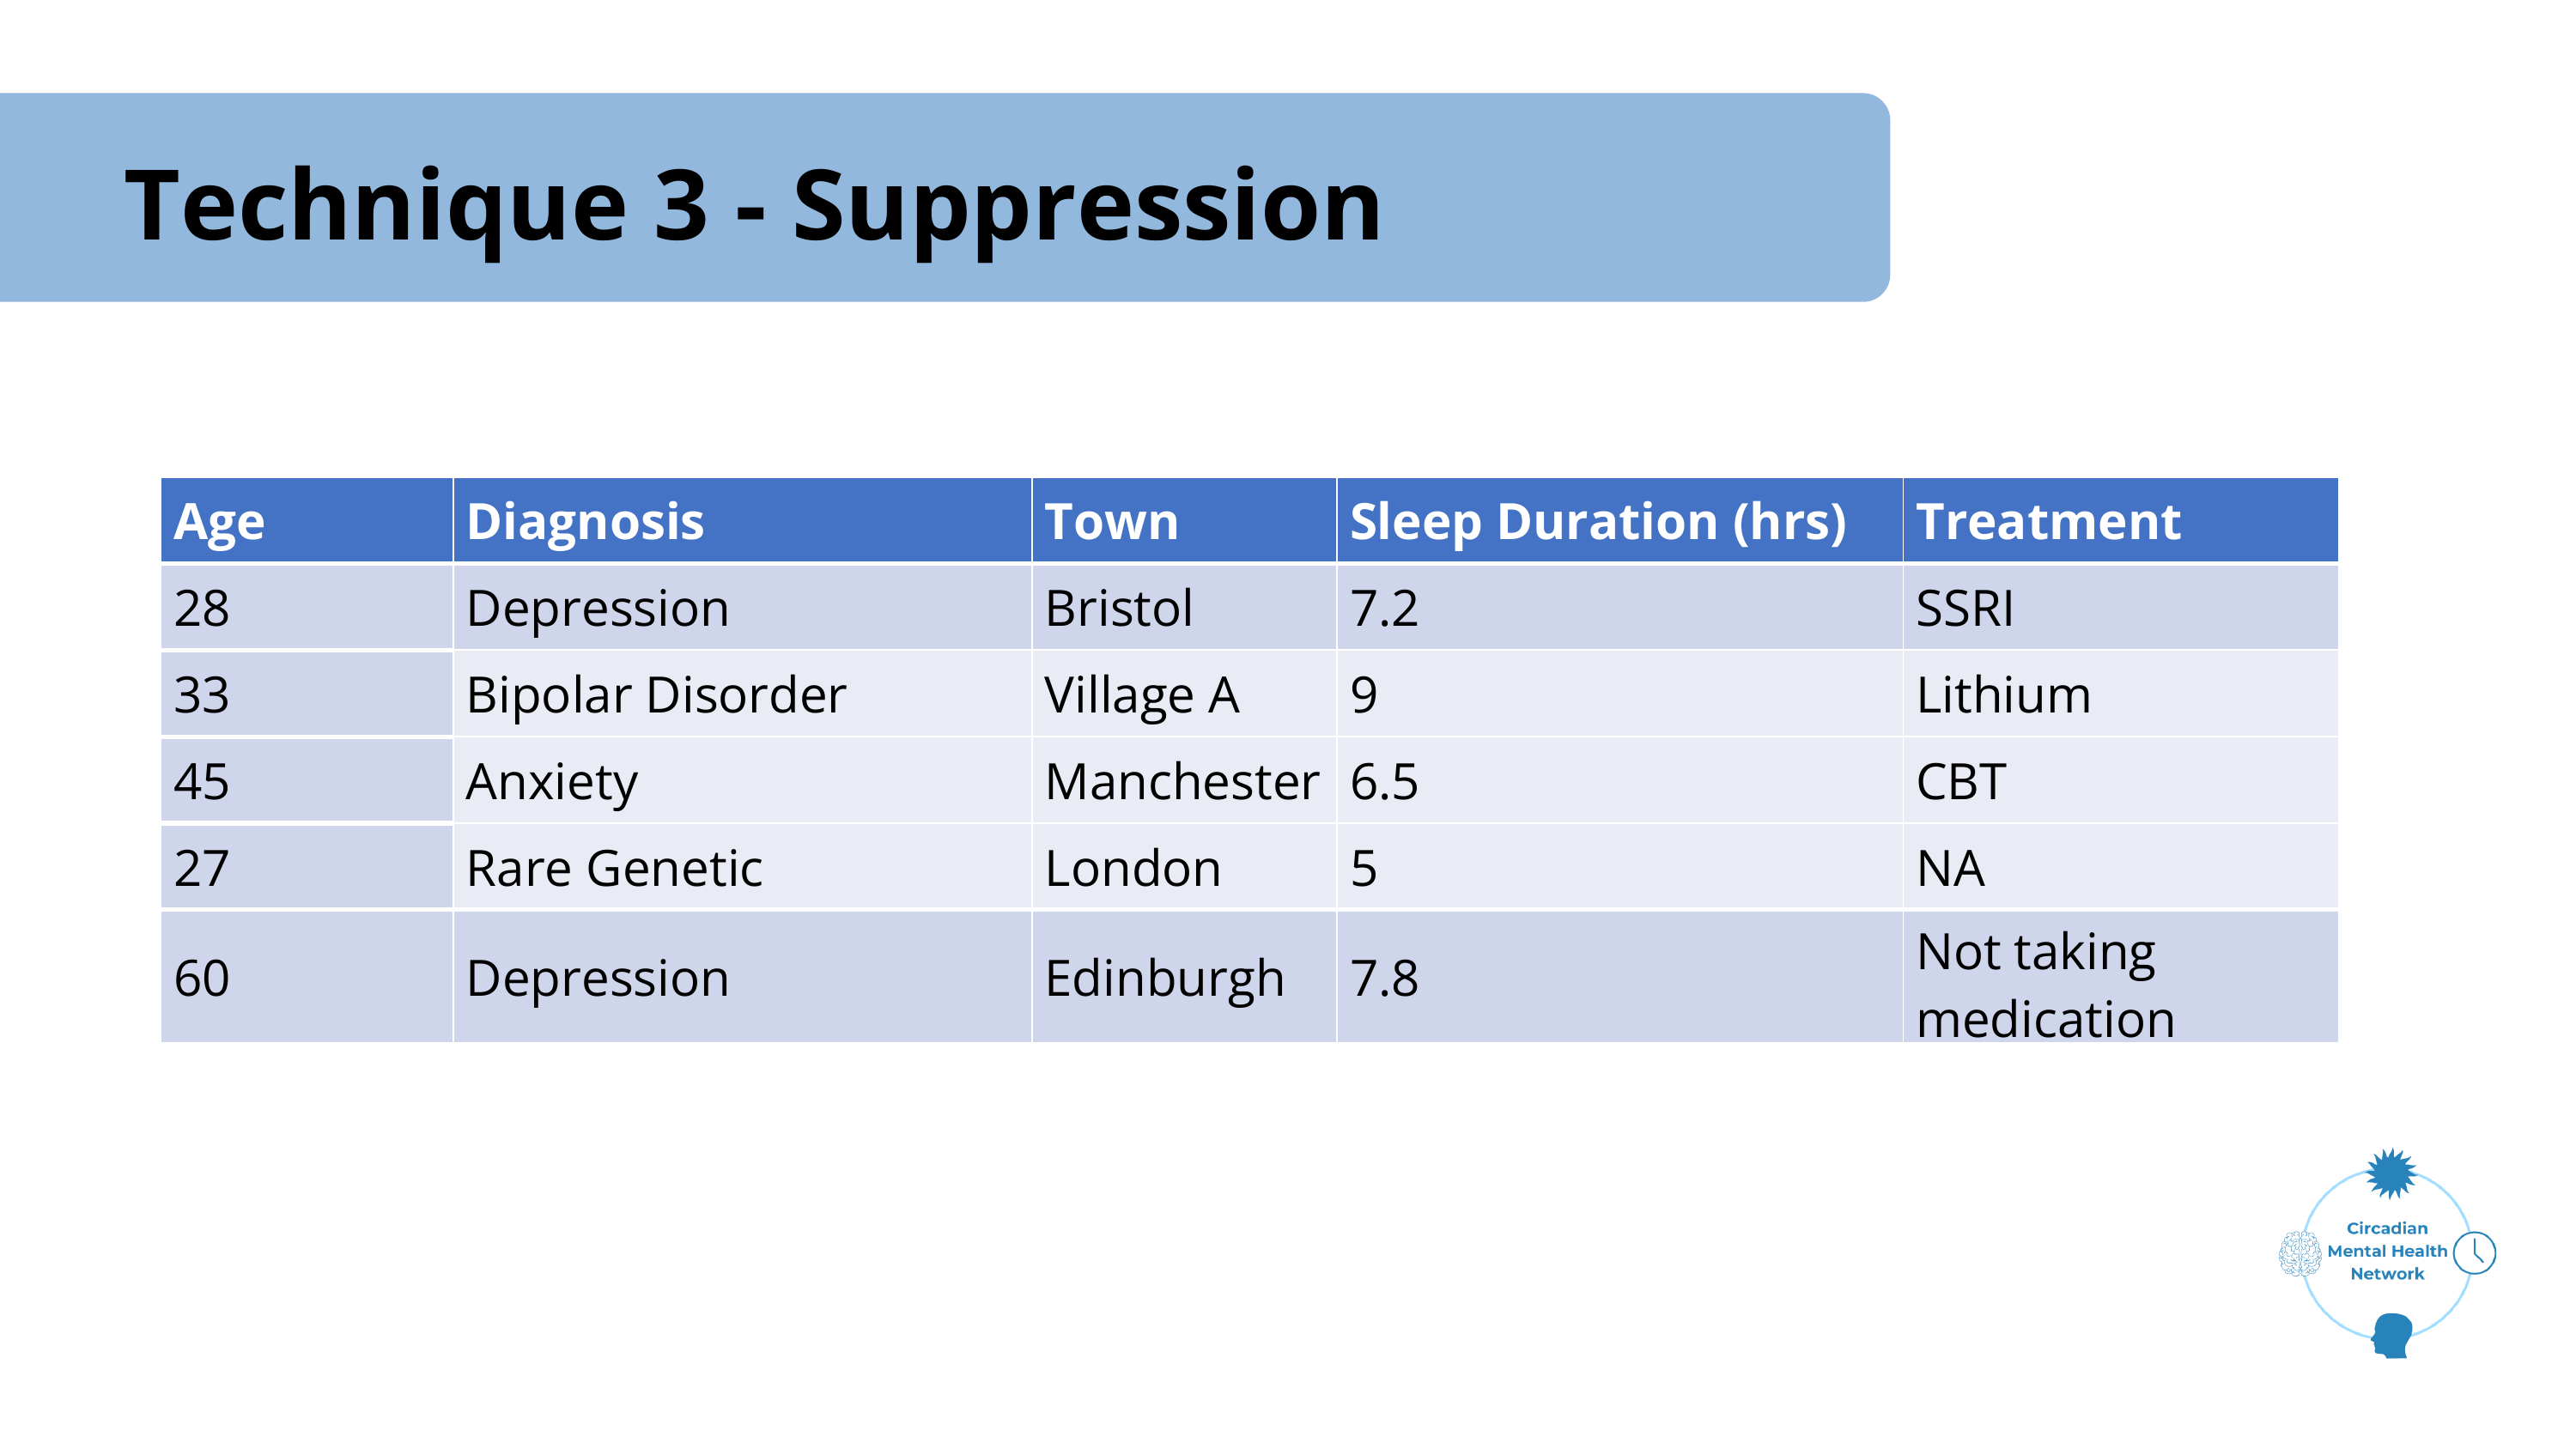

Technique 3 - Suppression
| Age | Diagnosis | Town | Sleep Duration (hrs) | Treatment |
| --- | --- | --- | --- | --- |
| 28 | Depression | Bristol | 7.2 | SSRI |
| 33 | Bipolar Disorder | Village A | 9 | Lithium |
| 45 | Anxiety | Manchester | 6.5 | CBT |
| 27 | Rare Genetic | London | 5 | NA |
| 60 | Depression | Edinburgh | 7.8 | Not taking medication |